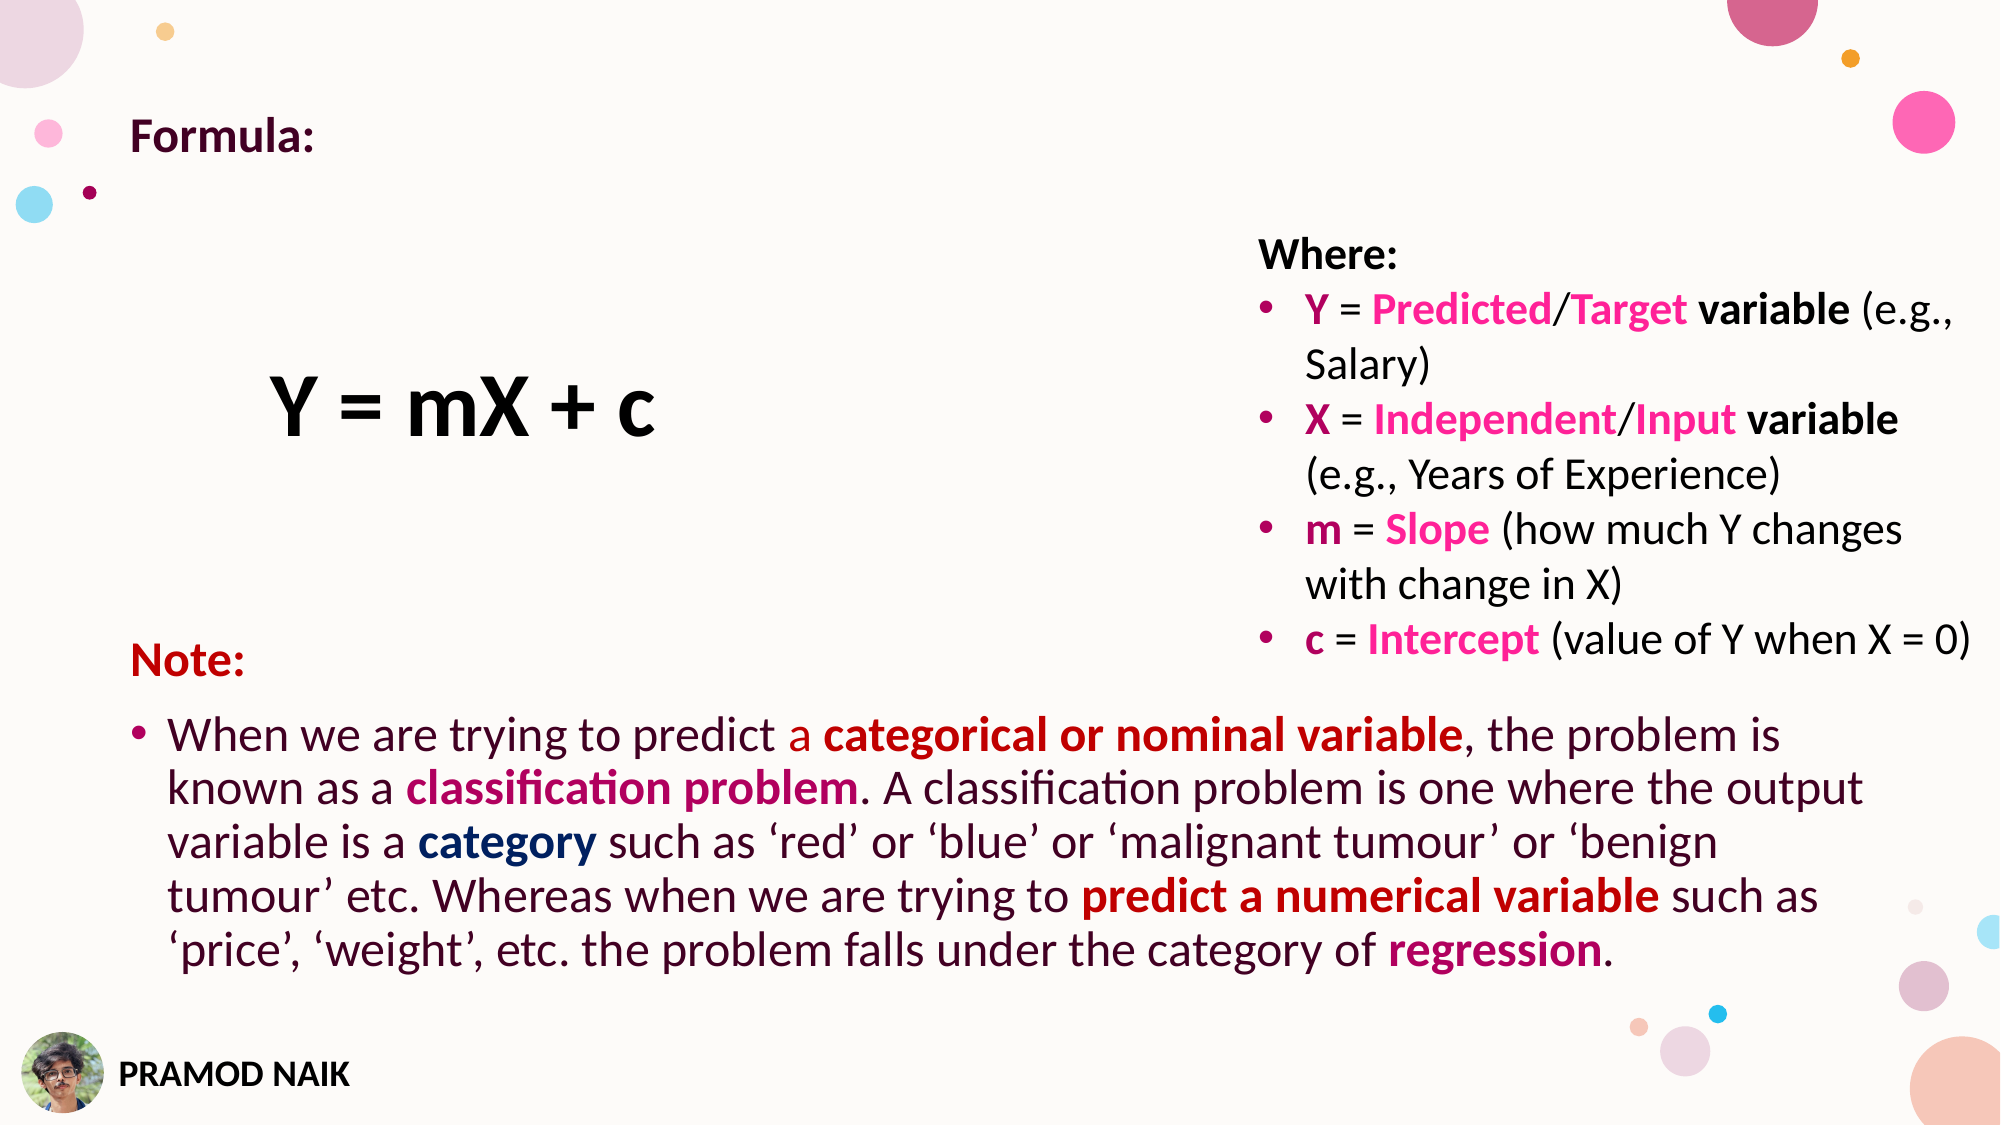

Formula:

Note:
When we are trying to predict a categorical or nominal variable, the problem is known as a classification problem. A classification problem is one where the output variable is a category such as ‘red’ or ‘blue’ or ‘malignant tumour’ or ‘benign tumour’ etc. Whereas when we are trying to predict a numerical variable such as ‘price’, ‘weight’, etc. the problem falls under the category of regression.

Where:
Y = Predicted/Target variable (e.g., Salary)
X = Independent/Input variable (e.g., Years of Experience)
m = Slope (how much Y changes with change in X)
c = Intercept (value of Y when X = 0)
Y = mX + c